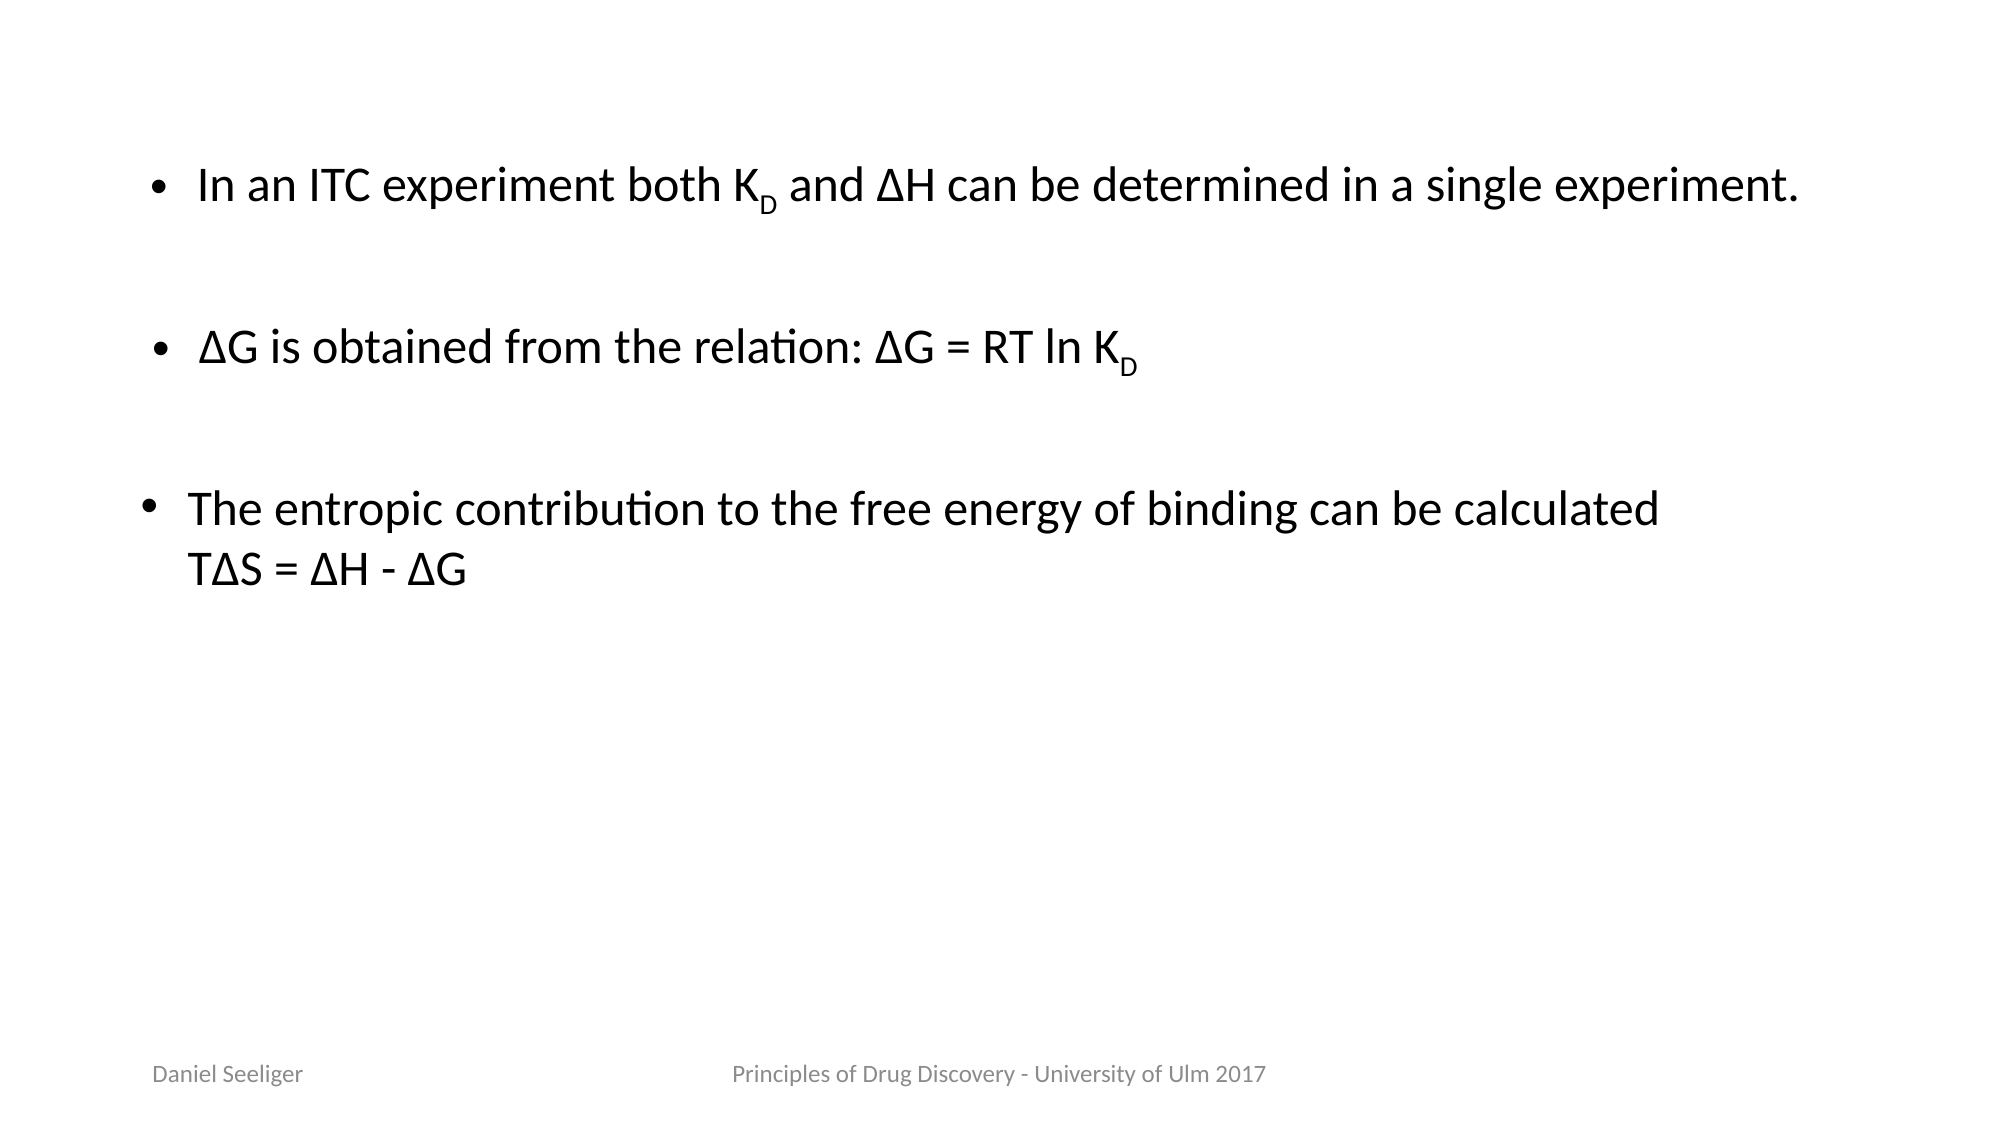

In an ITC experiment both KD and ΔH can be determined in a single experiment.
ΔG is obtained from the relation: ΔG = RT ln KD
The entropic contribution to the free energy of binding can be calculated TΔS = ΔH - ΔG
Daniel Seeliger
Principles of Drug Discovery - University of Ulm 2017